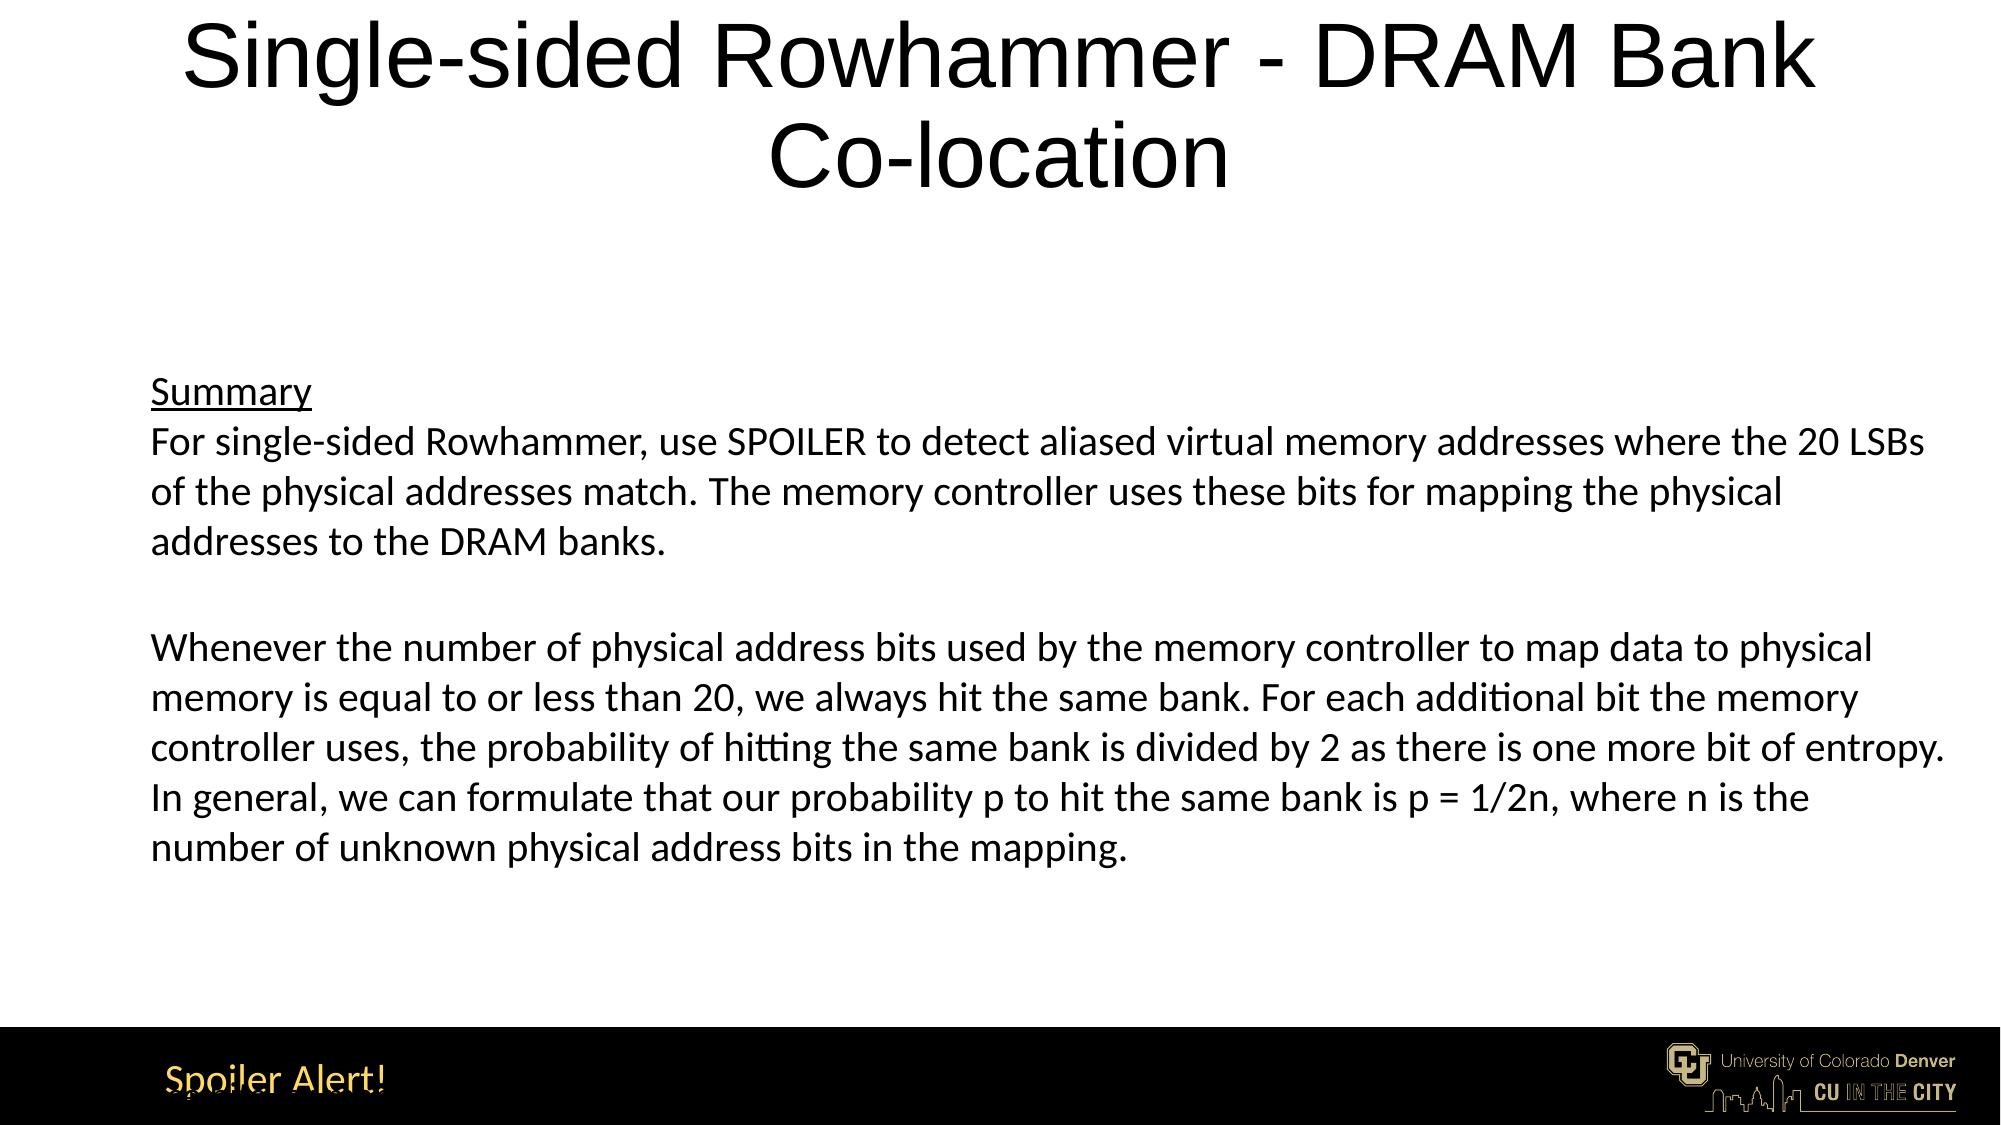

# Single-sided Rowhammer - DRAM Bank Co-location
Summary
For single-sided Rowhammer, use SPOILER to detect aliased virtual memory addresses where the 20 LSBs of the physical addresses match. The memory controller uses these bits for mapping the physical addresses to the DRAM banks.
Whenever the number of physical address bits used by the memory controller to map data to physical memory is equal to or less than 20, we always hit the same bank. For each additional bit the memory controller uses, the probability of hitting the same bank is divided by 2 as there is one more bit of entropy. In general, we can formulate that our probability p to hit the same bank is p = 1/2n, where n is the number of unknown physical address bits in the mapping.
Use SPOILER to detect aliased virtual memory addresses where the 20 LSBs of the physical addresses match. The memory controller uses these bits for mapping the physical addresses to the DRAM banks.
To verify if our aliased virtual addresses co-locate on the same bank, we use the row-conﬂict side channel as proposed in [11] (timings in the appendix, Section 10.2). We observe that whenever the number of physical address bits used by the memory controller to map data to physical memory is equal to or less than 20, we always hit the same bank. For each additional bit the memory controller uses, the probability of hitting the same bank is divided by 2 as there is one more bit of entropy. In general, we can formulate that our probability p to hit the same bank is p = 1/2n, where n is the number of unknown physical address bits in the mapping.